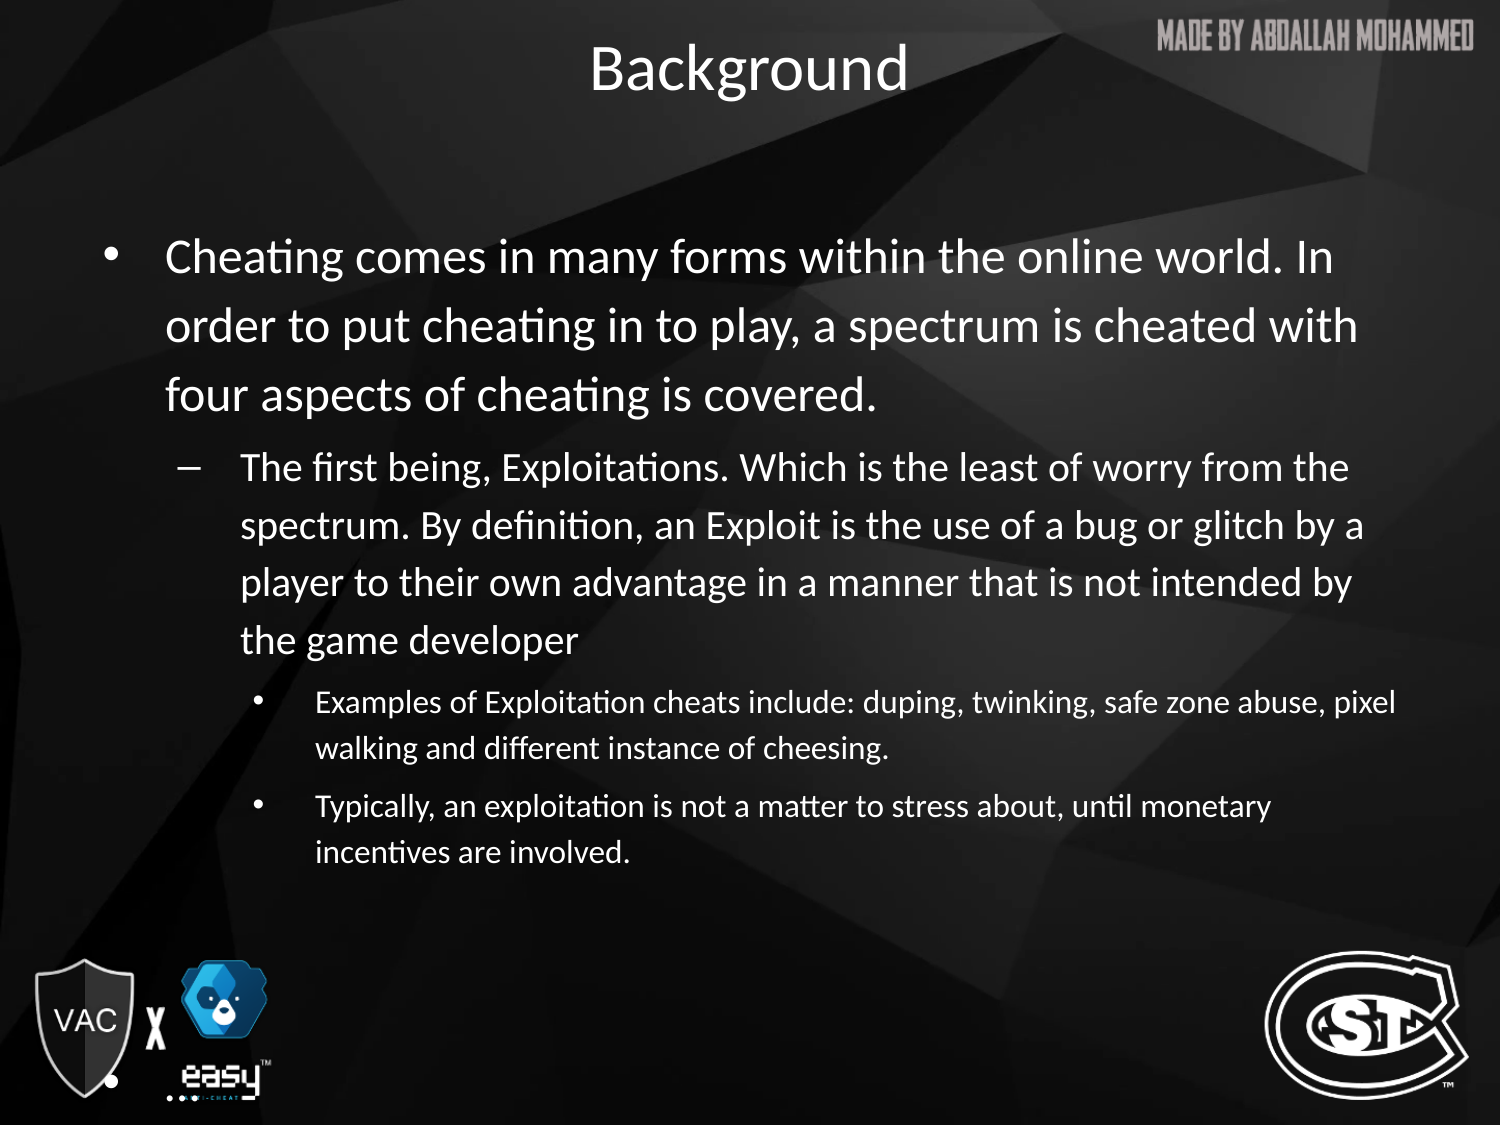

# Background
Cheating comes in many forms within the online world. In order to put cheating in to play, a spectrum is cheated with four aspects of cheating is covered.
The first being, Exploitations. Which is the least of worry from the spectrum. By definition, an Exploit is the use of a bug or glitch by a player to their own advantage in a manner that is not intended by the game developer
Examples of Exploitation cheats include: duping, twinking, safe zone abuse, pixel walking and different instance of cheesing.
Typically, an exploitation is not a matter to stress about, until monetary incentives are involved.

…